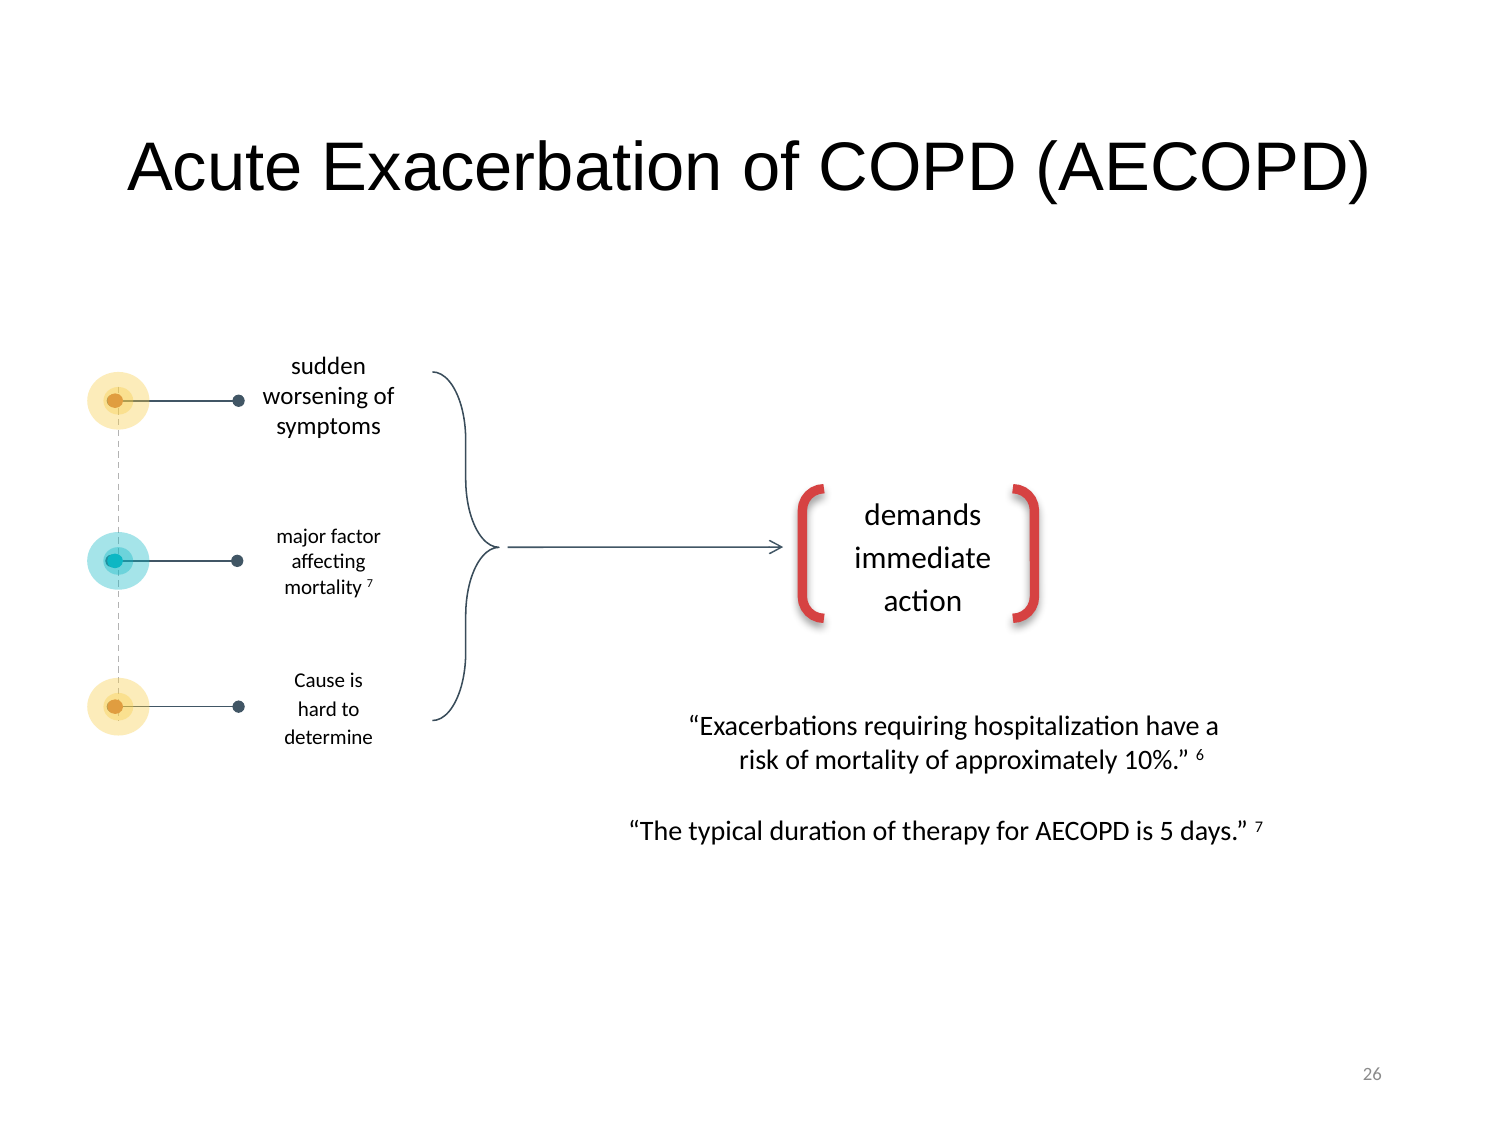

# Acute Exacerbation of COPD (AECOPD)
sudden worsening of symptoms

major factor affecting mortality 7

demands immediate action
Cause is hard to determine

“Exacerbations requiring hospitalization have a risk of mortality of approximately 10%.” 6
“The typical duration of therapy for AECOPD is 5 days.” 7
26